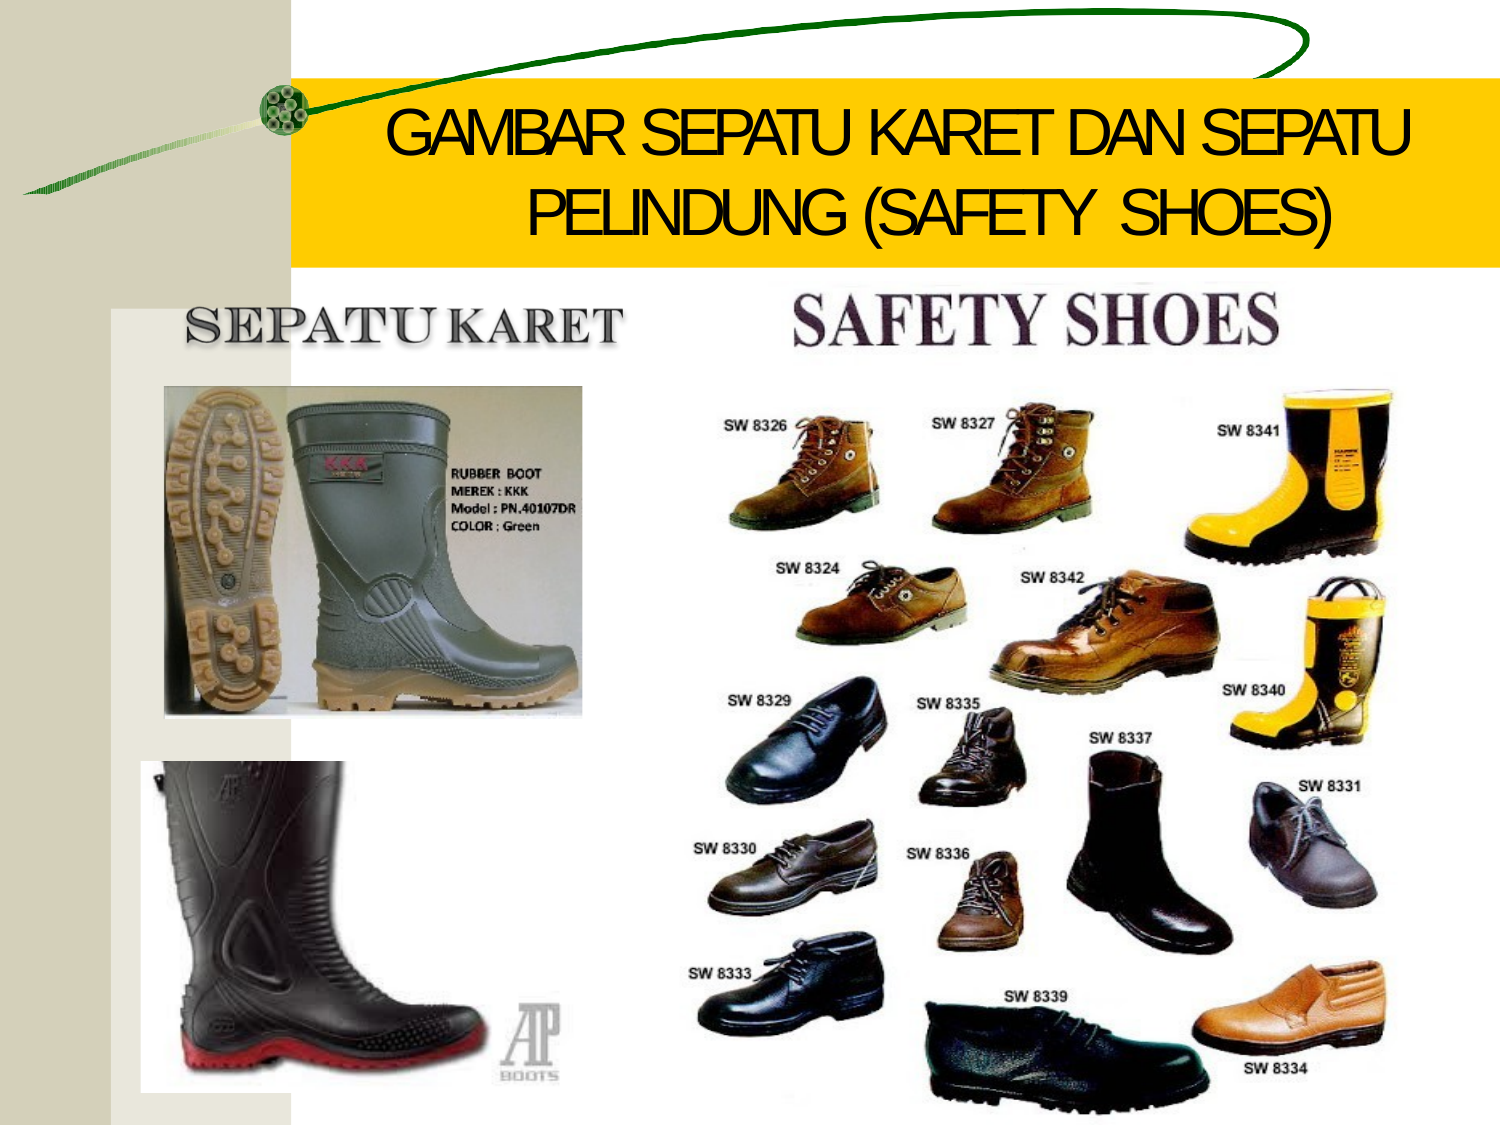

# GAMBAR SEPATU KARET DAN SEPATU  PELINDUNG (SAFETY SHOES)